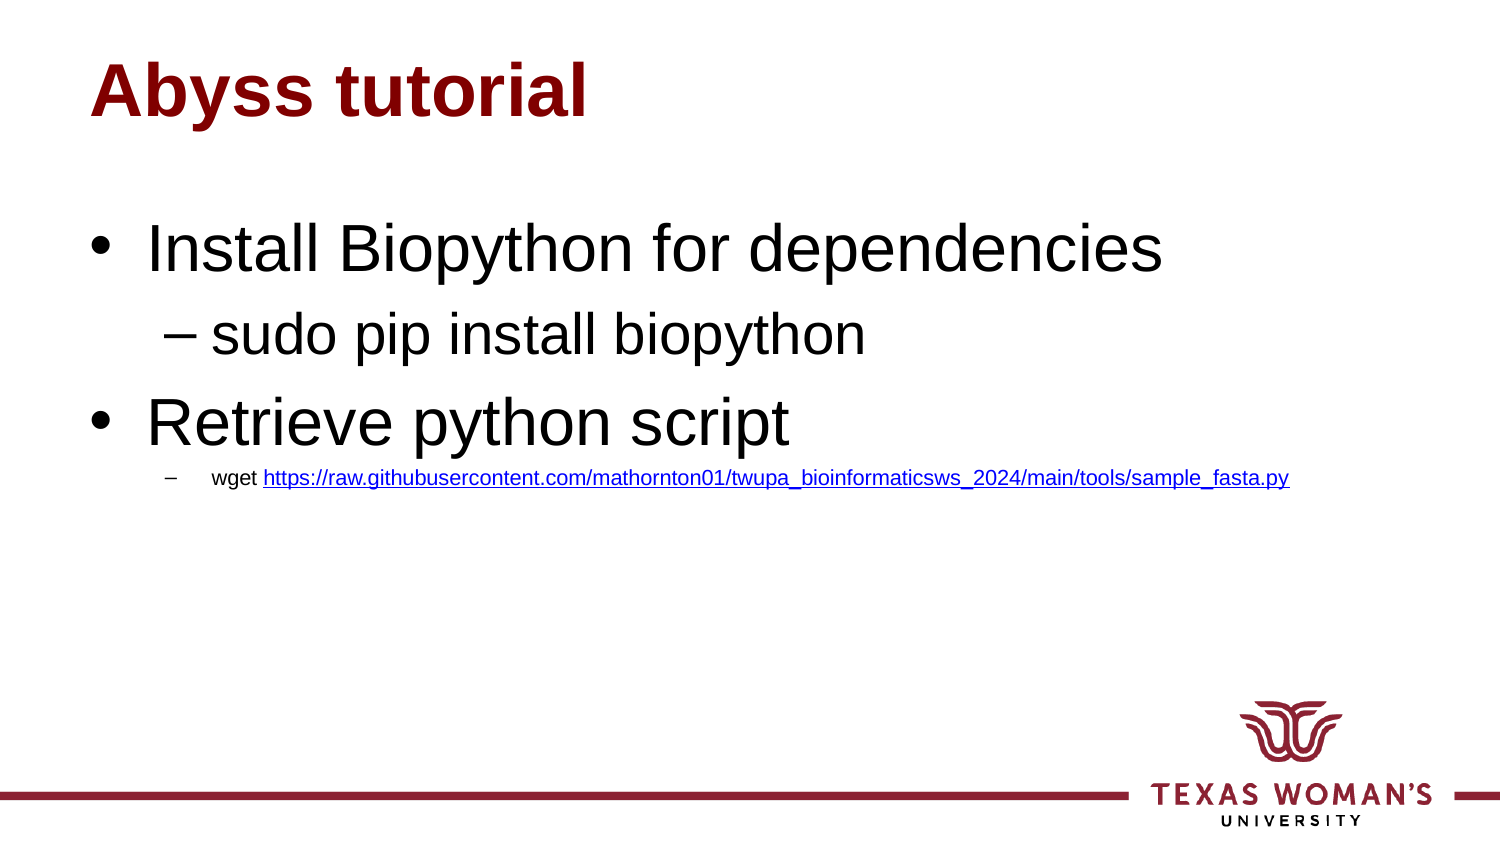

# Abyss tutorial
Install Biopython for dependencies
sudo pip install biopython
Retrieve python script
wget https://raw.githubusercontent.com/mathornton01/twupa_bioinformaticsws_2024/main/tools/sample_fasta.py